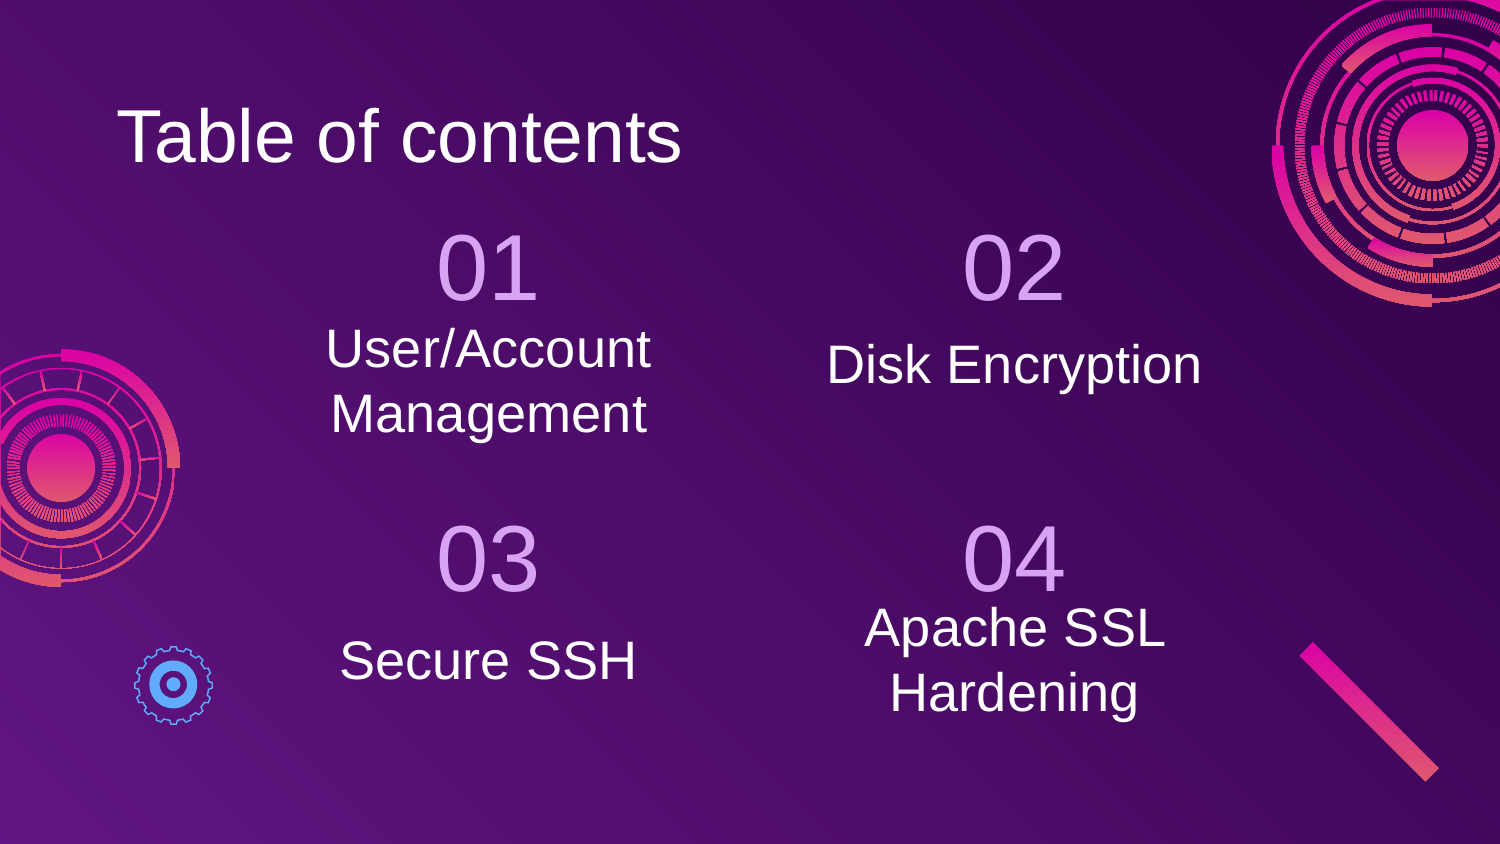

# Table of contents
01
02
Disk Encryption
User/Account Management
03
04
Secure SSH
Apache SSL Hardening